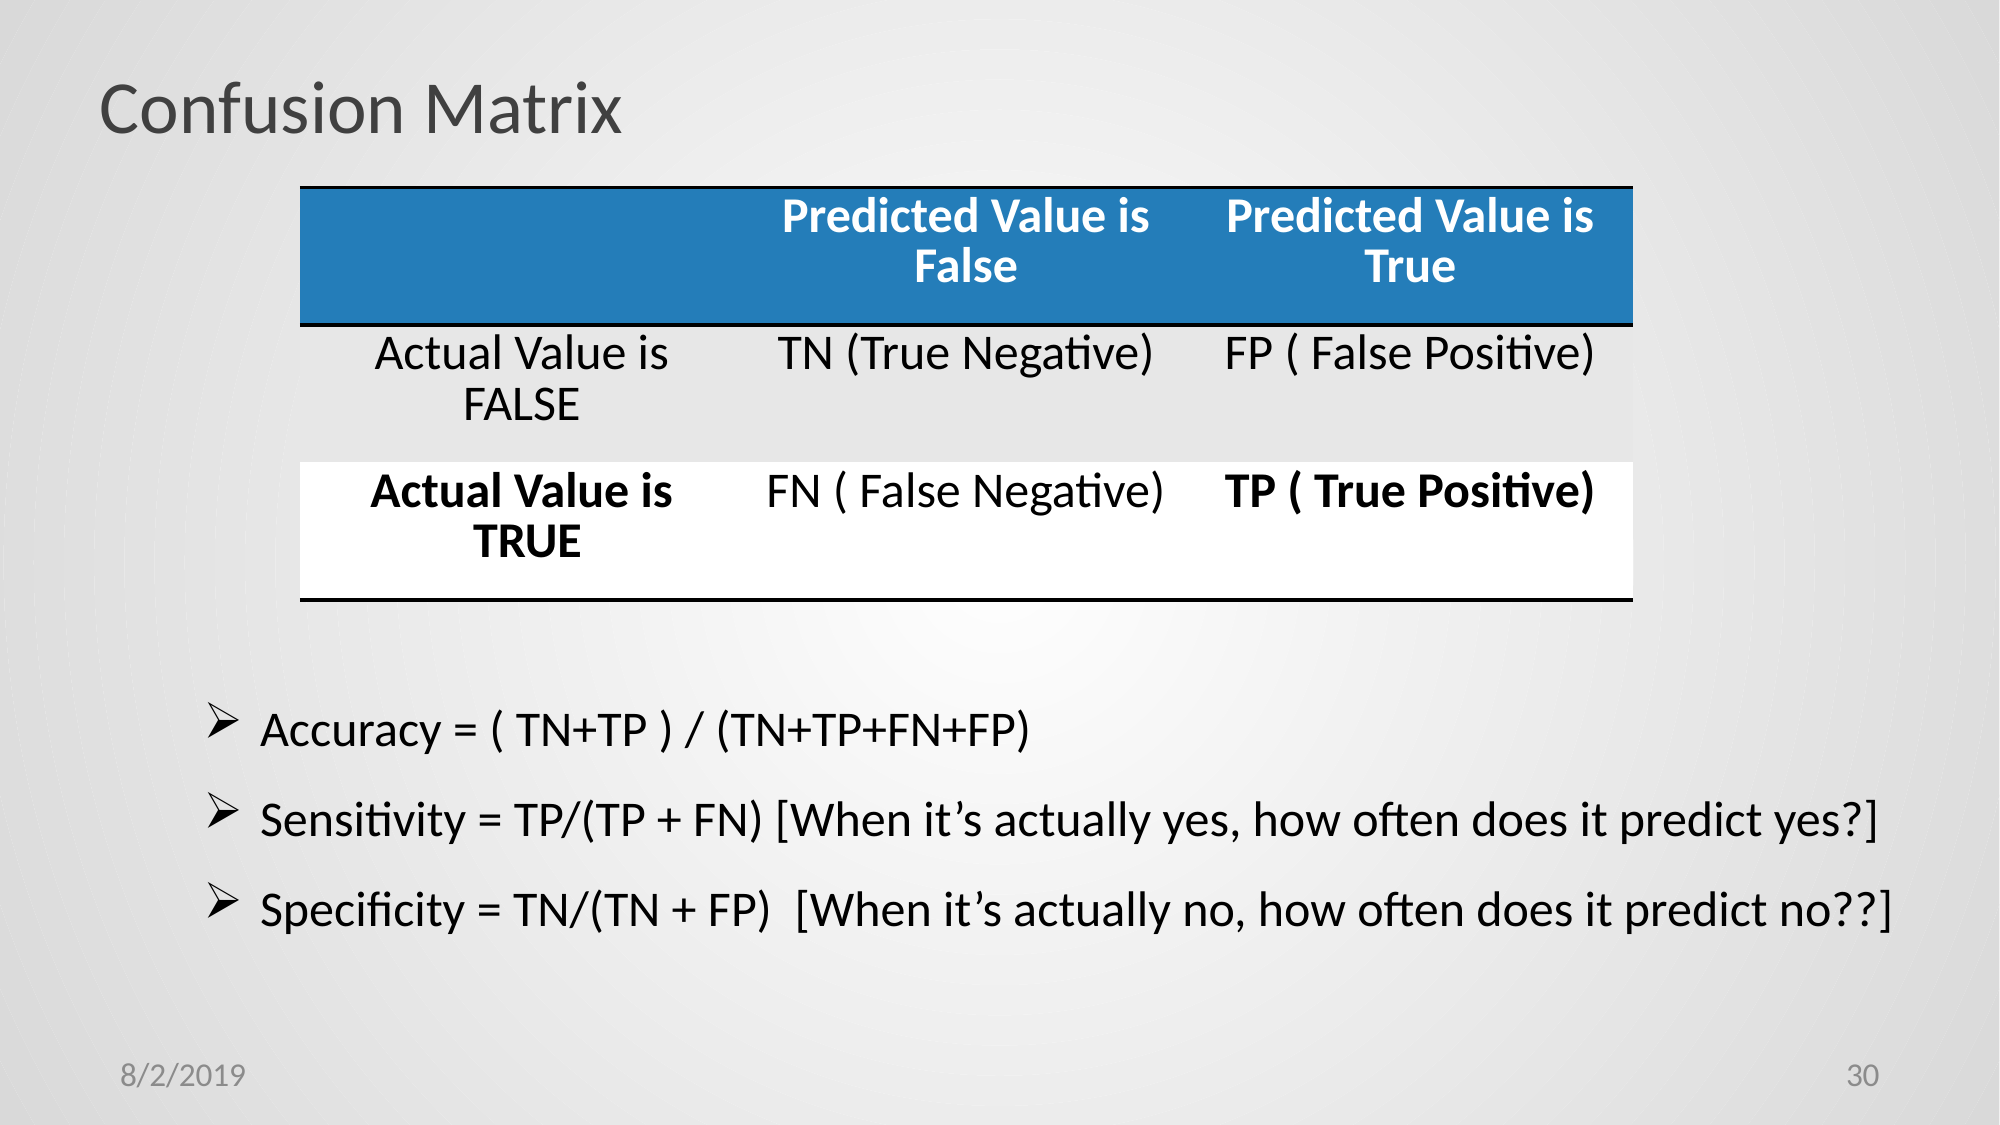

# Confusion Matrix
|  | Predicted Value is False | Predicted Value is True |
| --- | --- | --- |
| Actual Value is FALSE | TN (True Negative) | FP ( False Positive) |
| Actual Value is TRUE | FN ( False Negative) | TP ( True Positive) |
Accuracy = ( TN+TP ) / (TN+TP+FN+FP)
Sensitivity = TP/(TP + FN) [When it’s actually yes, how often does it predict yes?]
Specificity = TN/(TN + FP)  [When it’s actually no, how often does it predict no??]

8/2/2019

30